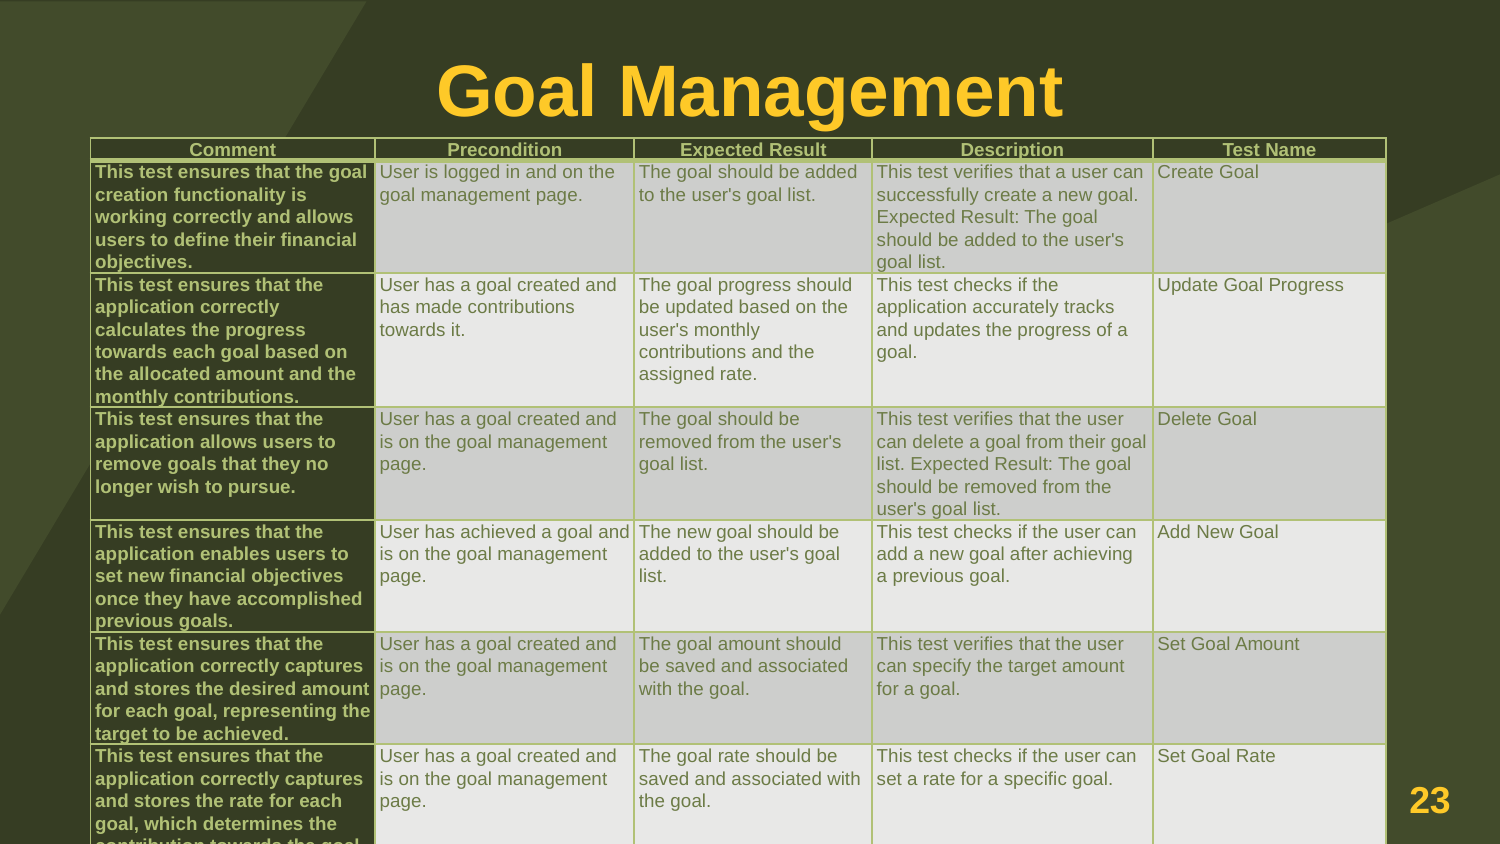

Goal Management Tests
| Comment | Precondition | Expected Result | Description | Test Name |
| --- | --- | --- | --- | --- |
| This test ensures that the goal creation functionality is working correctly and allows users to define their financial objectives. | User is logged in and on the goal management page. | The goal should be added to the user's goal list. | This test verifies that a user can successfully create a new goal. Expected Result: The goal should be added to the user's goal list. | Create Goal |
| This test ensures that the application correctly calculates the progress towards each goal based on the allocated amount and the monthly contributions. | User has a goal created and has made contributions towards it. | The goal progress should be updated based on the user's monthly contributions and the assigned rate. | This test checks if the application accurately tracks and updates the progress of a goal. | Update Goal Progress |
| This test ensures that the application allows users to remove goals that they no longer wish to pursue. | User has a goal created and is on the goal management page. | The goal should be removed from the user's goal list. | This test verifies that the user can delete a goal from their goal list. Expected Result: The goal should be removed from the user's goal list. | Delete Goal |
| This test ensures that the application enables users to set new financial objectives once they have accomplished previous goals. | User has achieved a goal and is on the goal management page. | The new goal should be added to the user's goal list. | This test checks if the user can add a new goal after achieving a previous goal. | Add New Goal |
| This test ensures that the application correctly captures and stores the desired amount for each goal, representing the target to be achieved. | User has a goal created and is on the goal management page. | The goal amount should be saved and associated with the goal. | This test verifies that the user can specify the target amount for a goal. | Set Goal Amount |
| This test ensures that the application correctly captures and stores the rate for each goal, which determines the contribution towards the goal each month. | User has a goal created and is on the goal management page. | The goal rate should be saved and associated with the goal. | This test checks if the user can set a rate for a specific goal. | Set Goal Rate |
23